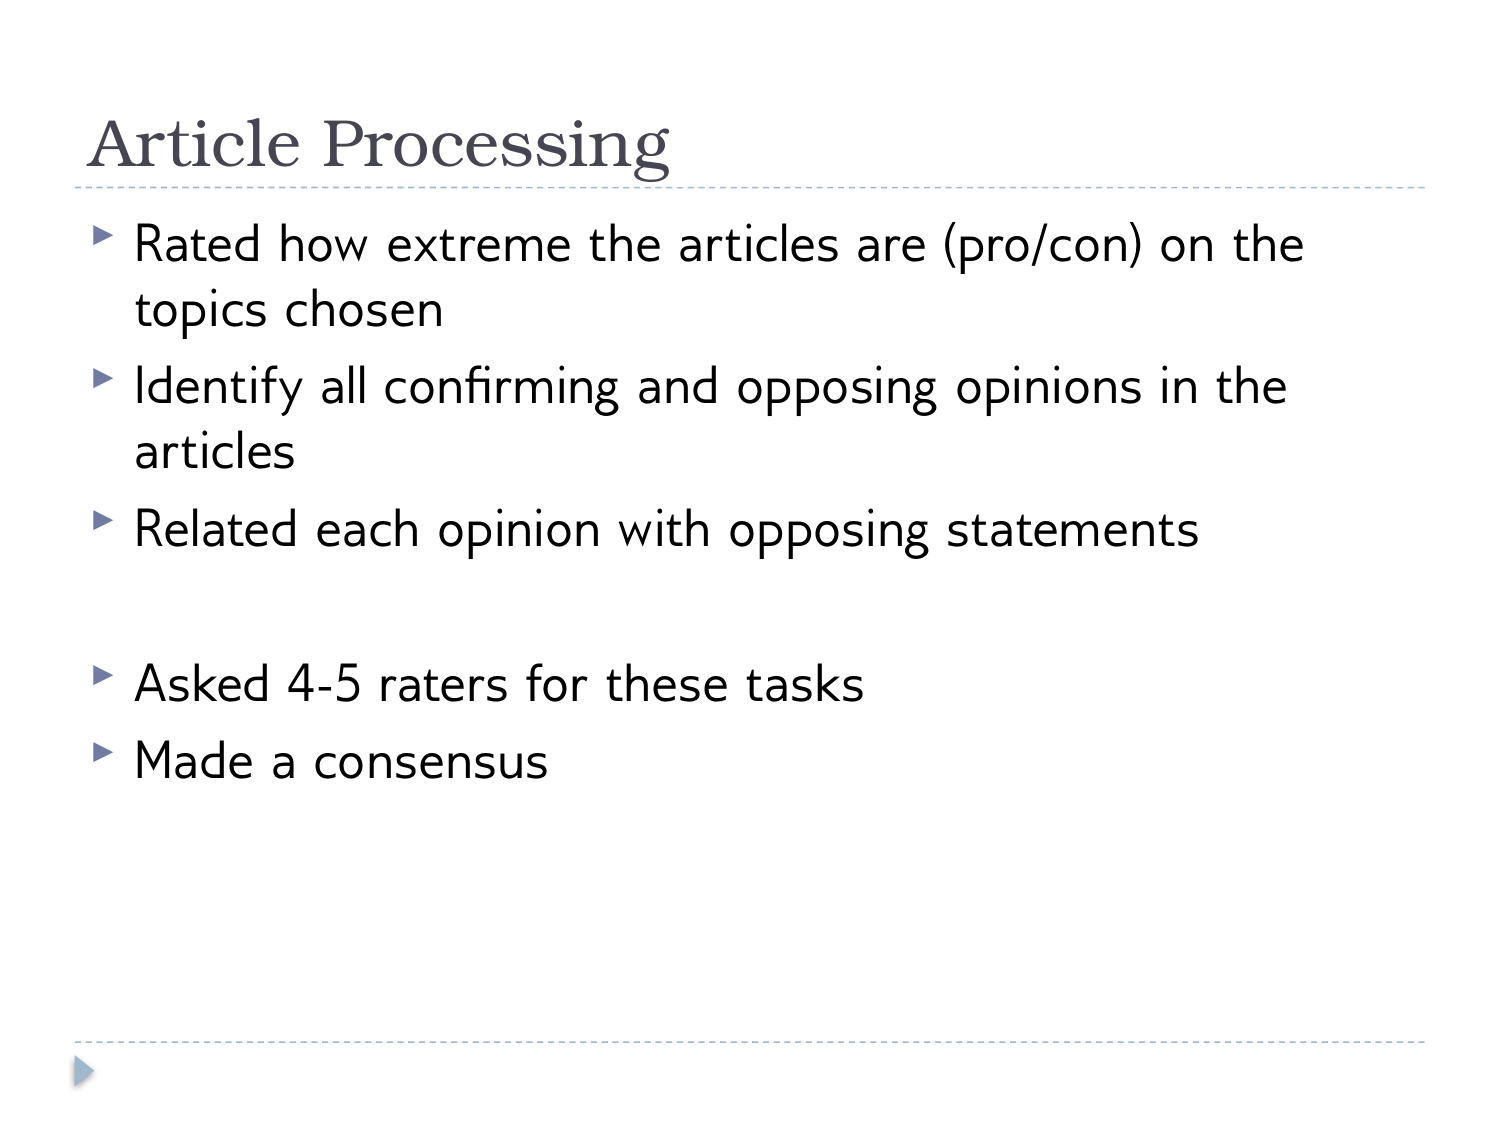

# Article Processing
Rated how extreme the articles are (pro/con) on the topics chosen
Identify all confirming and opposing opinions in the articles
Related each opinion with opposing statements

Asked 4-5 raters for these tasks
Made a consensus